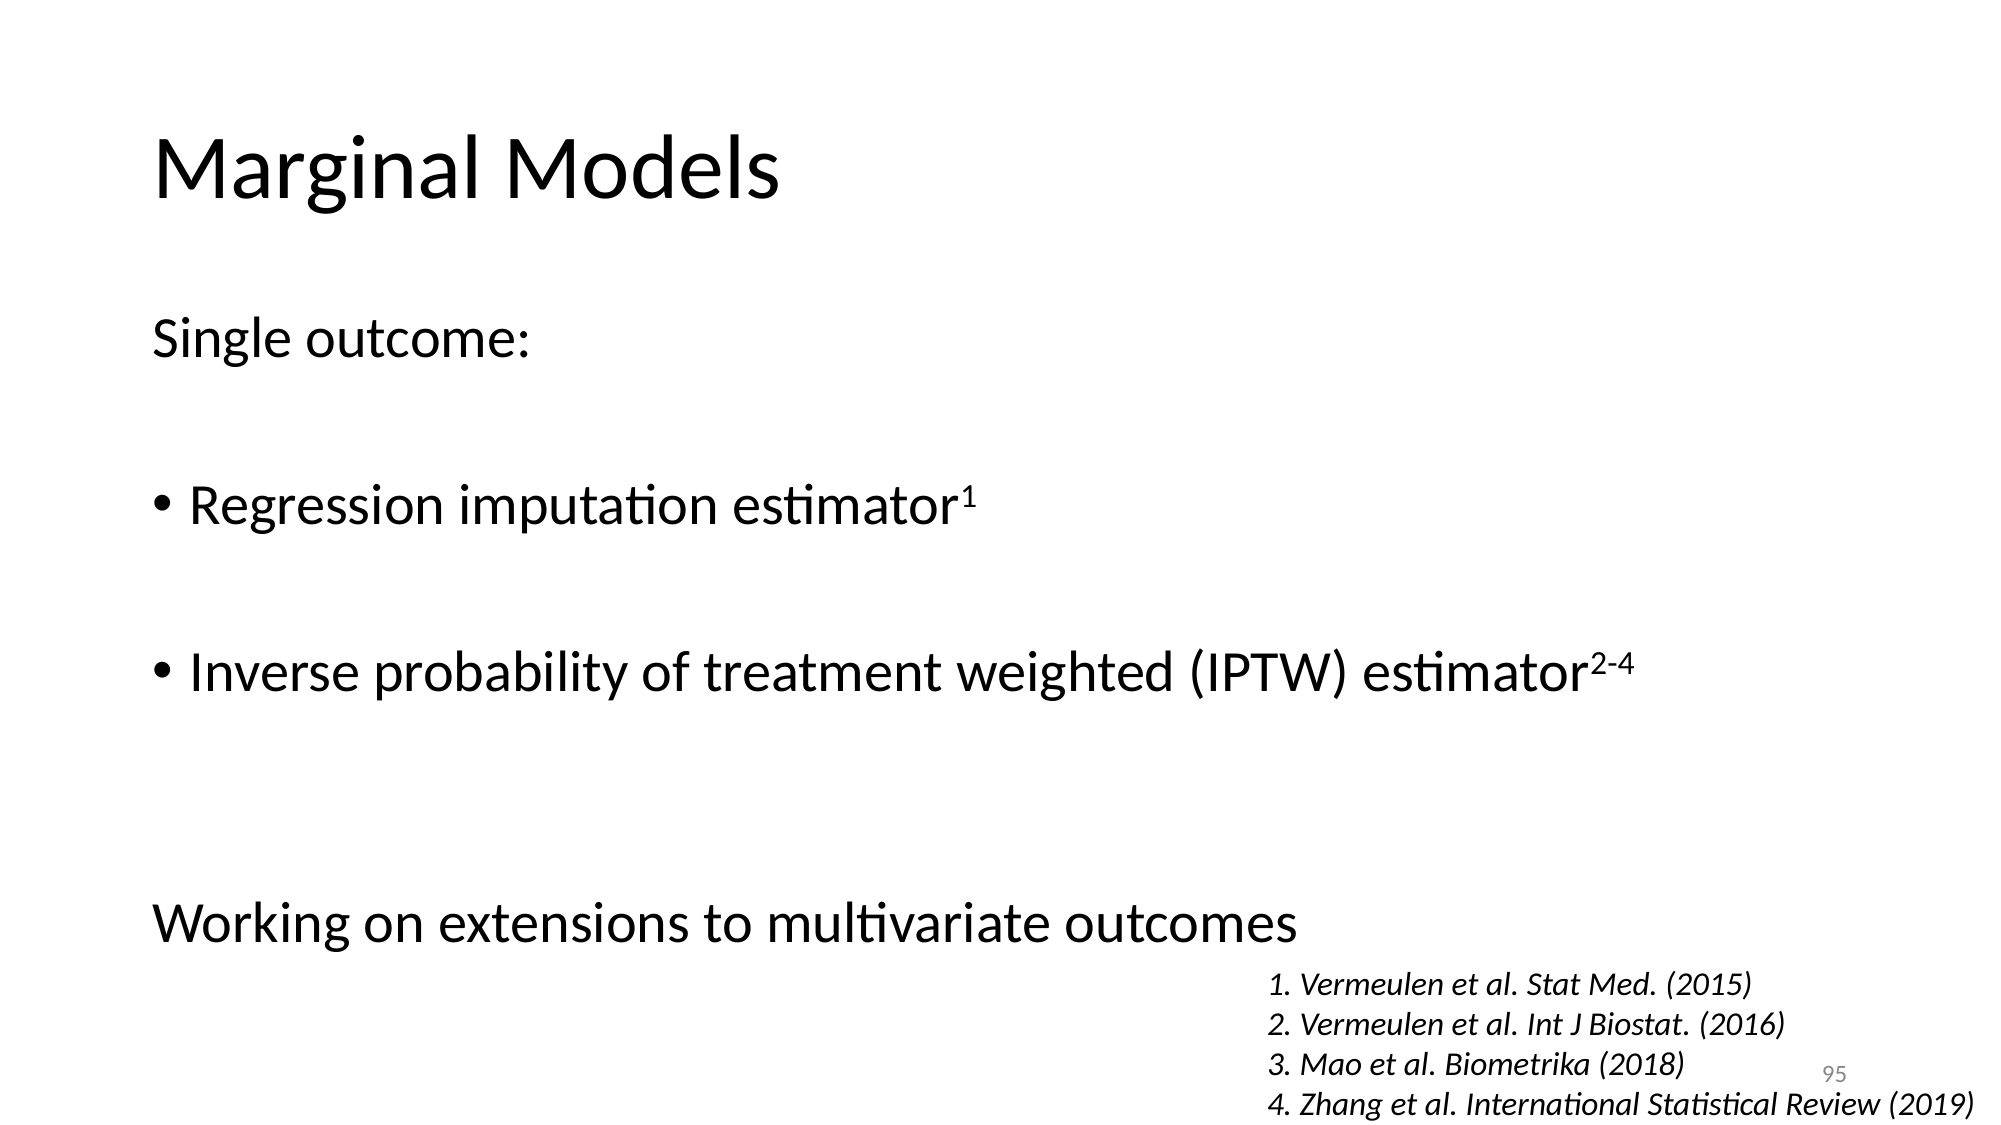

# Marginal Models
Single outcome:

Regression imputation estimator1

Inverse probability of treatment weighted (IPTW) estimator2-4

Working on extensions to multivariate outcomes
1. Vermeulen et al. Stat Med. (2015)
2. Vermeulen et al. Int J Biostat. (2016)
3. Mao et al. Biometrika (2018)
4. Zhang et al. International Statistical Review (2019)

95